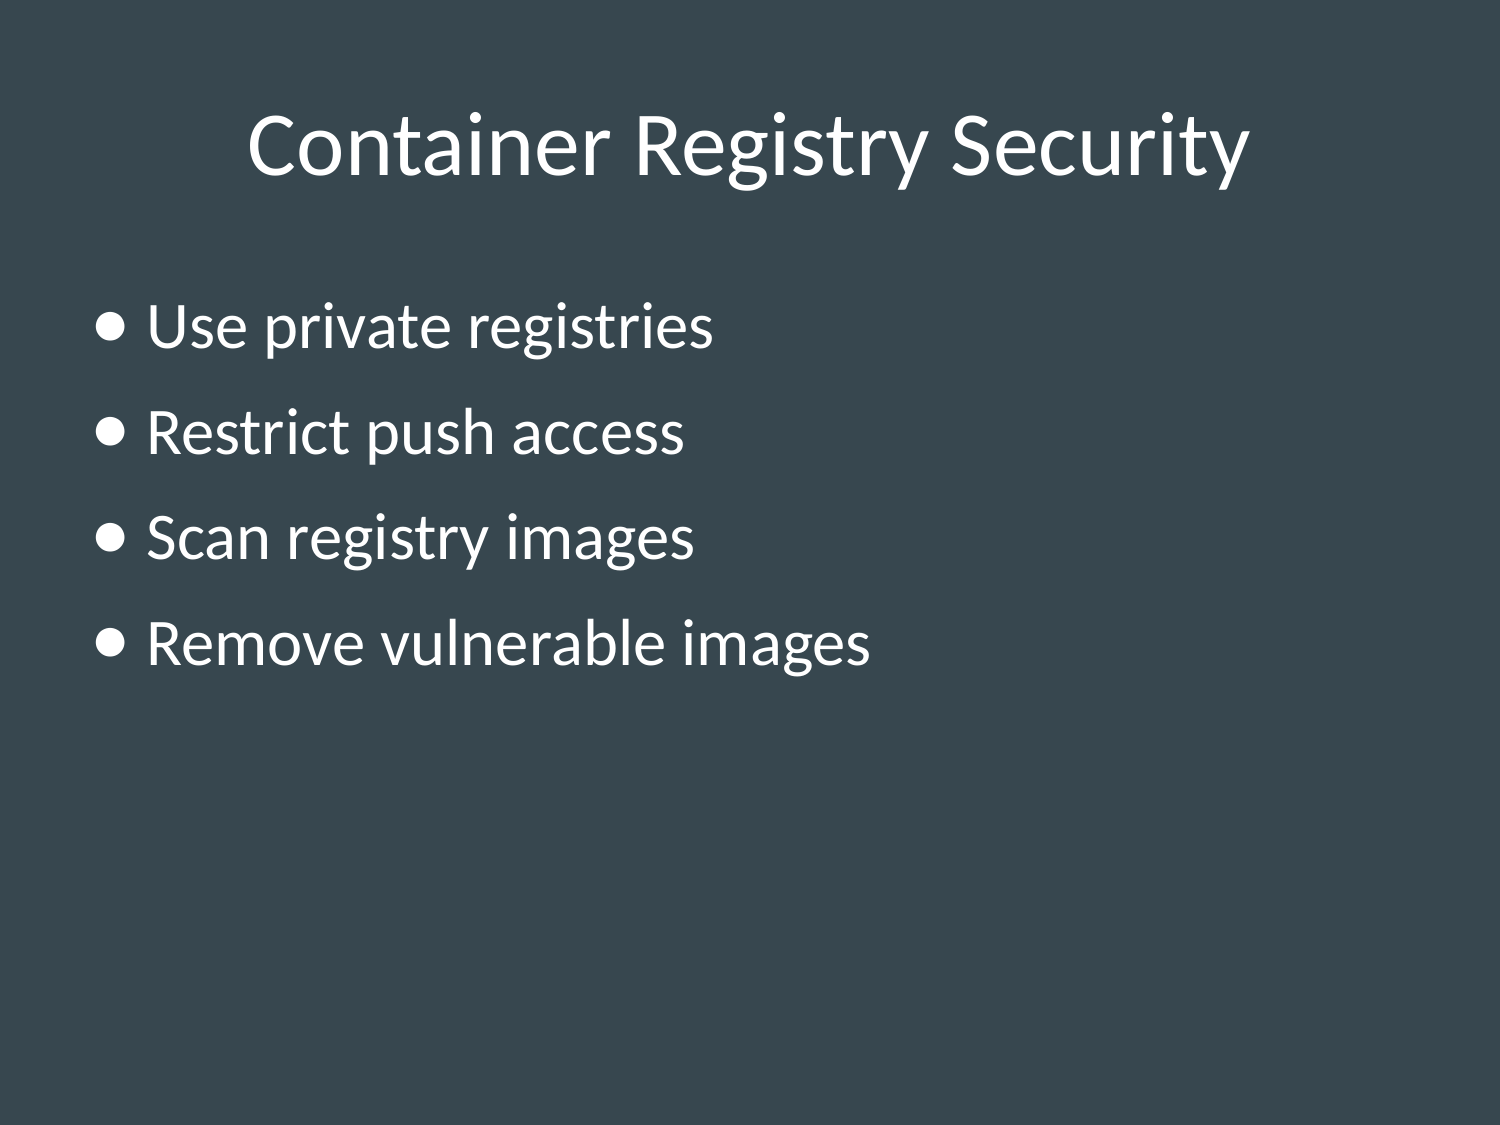

# Container Registry Security
Use private registries
Restrict push access
Scan registry images
Remove vulnerable images